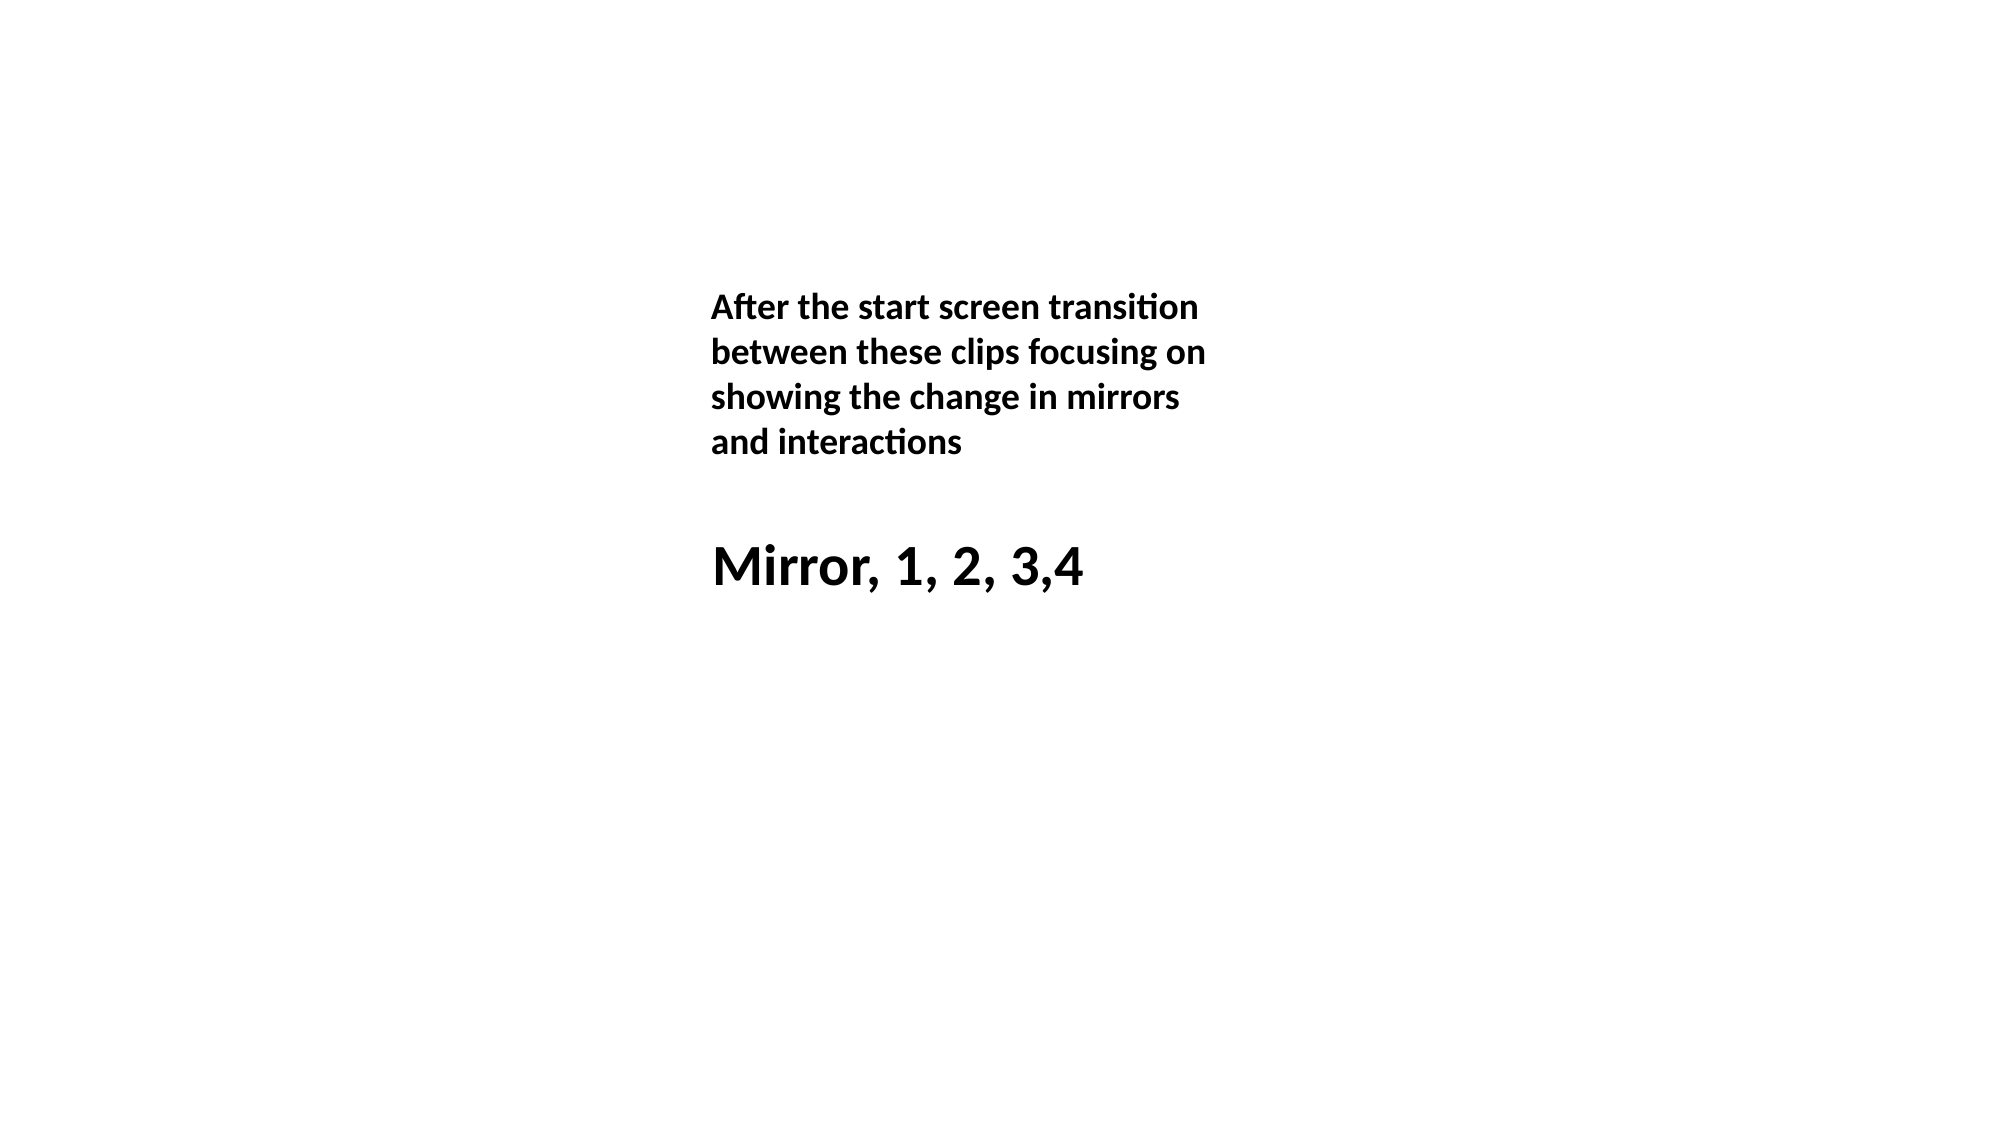

After the start screen transition between these clips focusing on showing the change in mirrors and interactions
Mirror, 1, 2, 3,4